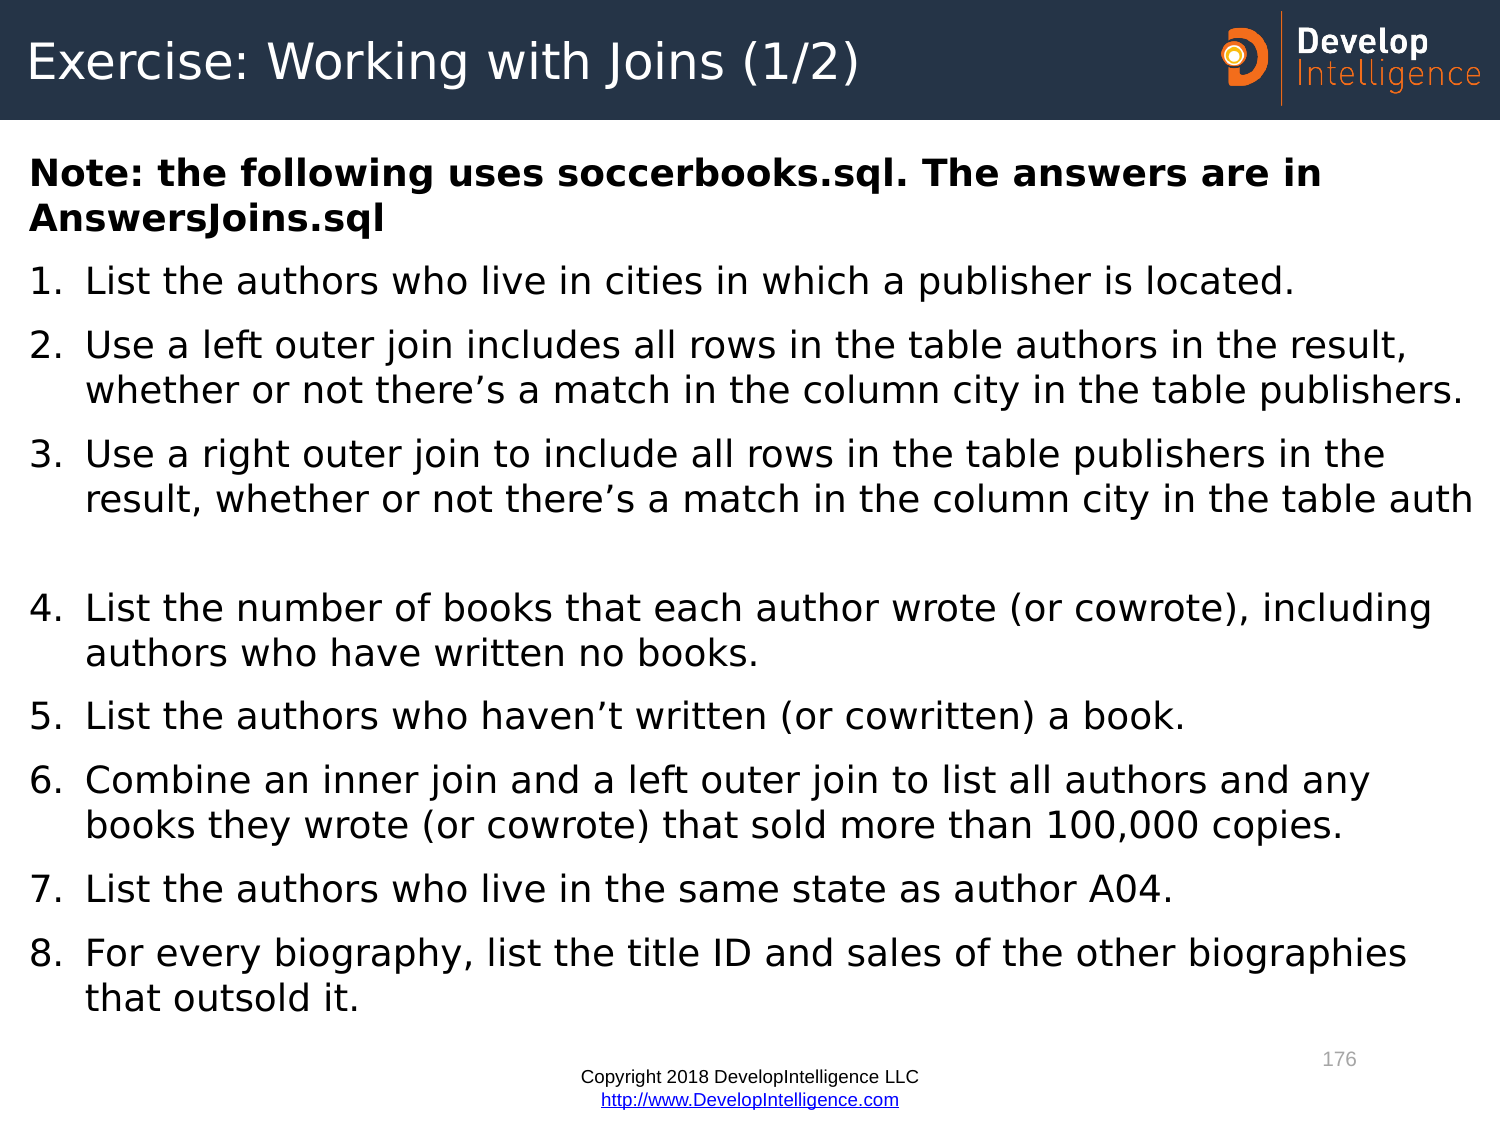

# Exercise: Working with Joins (1/2)
Note: the following uses soccerbooks.sql. The answers are in AnswersJoins.sql
List the authors who live in cities in which a publisher is located.
Use a left outer join includes all rows in the table authors in the result, whether or not there’s a match in the column city in the table publishers.
Use a right outer join to include all rows in the table publishers in the result, whether or not there’s a match in the column city in the table auth
List the number of books that each author wrote (or cowrote), including authors who have written no books.
List the authors who haven’t written (or cowritten) a book.
Combine an inner join and a left outer join to list all authors and any books they wrote (or cowrote) that sold more than 100,000 copies.
List the authors who live in the same state as author A04.
For every biography, list the title ID and sales of the other biographies that outsold it.

176